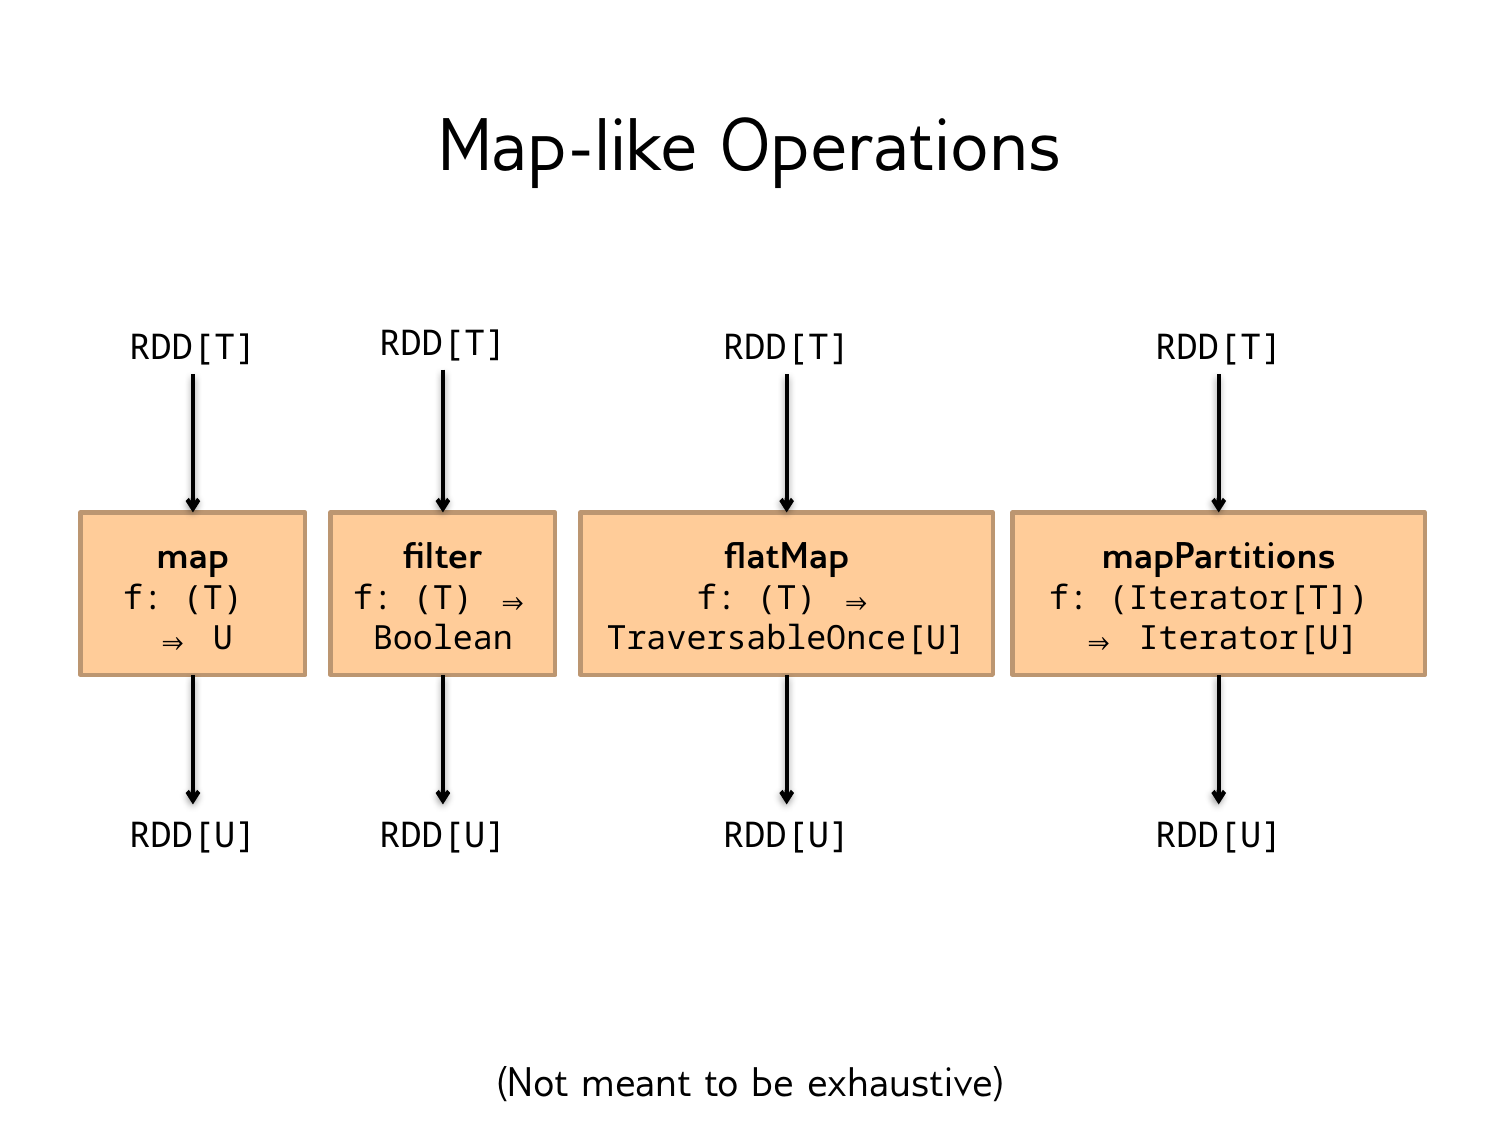

Map-like Operations
RDD[T]
filter
f: (T) ⇒ Boolean
RDD[U]
RDD[T]
map
f: (T)
⇒ U
RDD[U]
RDD[T]
flatMap
f: (T) ⇒ TraversableOnce[U]
RDD[U]
RDD[T]
mapPartitions
f: (Iterator[T])
⇒ Iterator[U]
RDD[U]
(Not meant to be exhaustive)